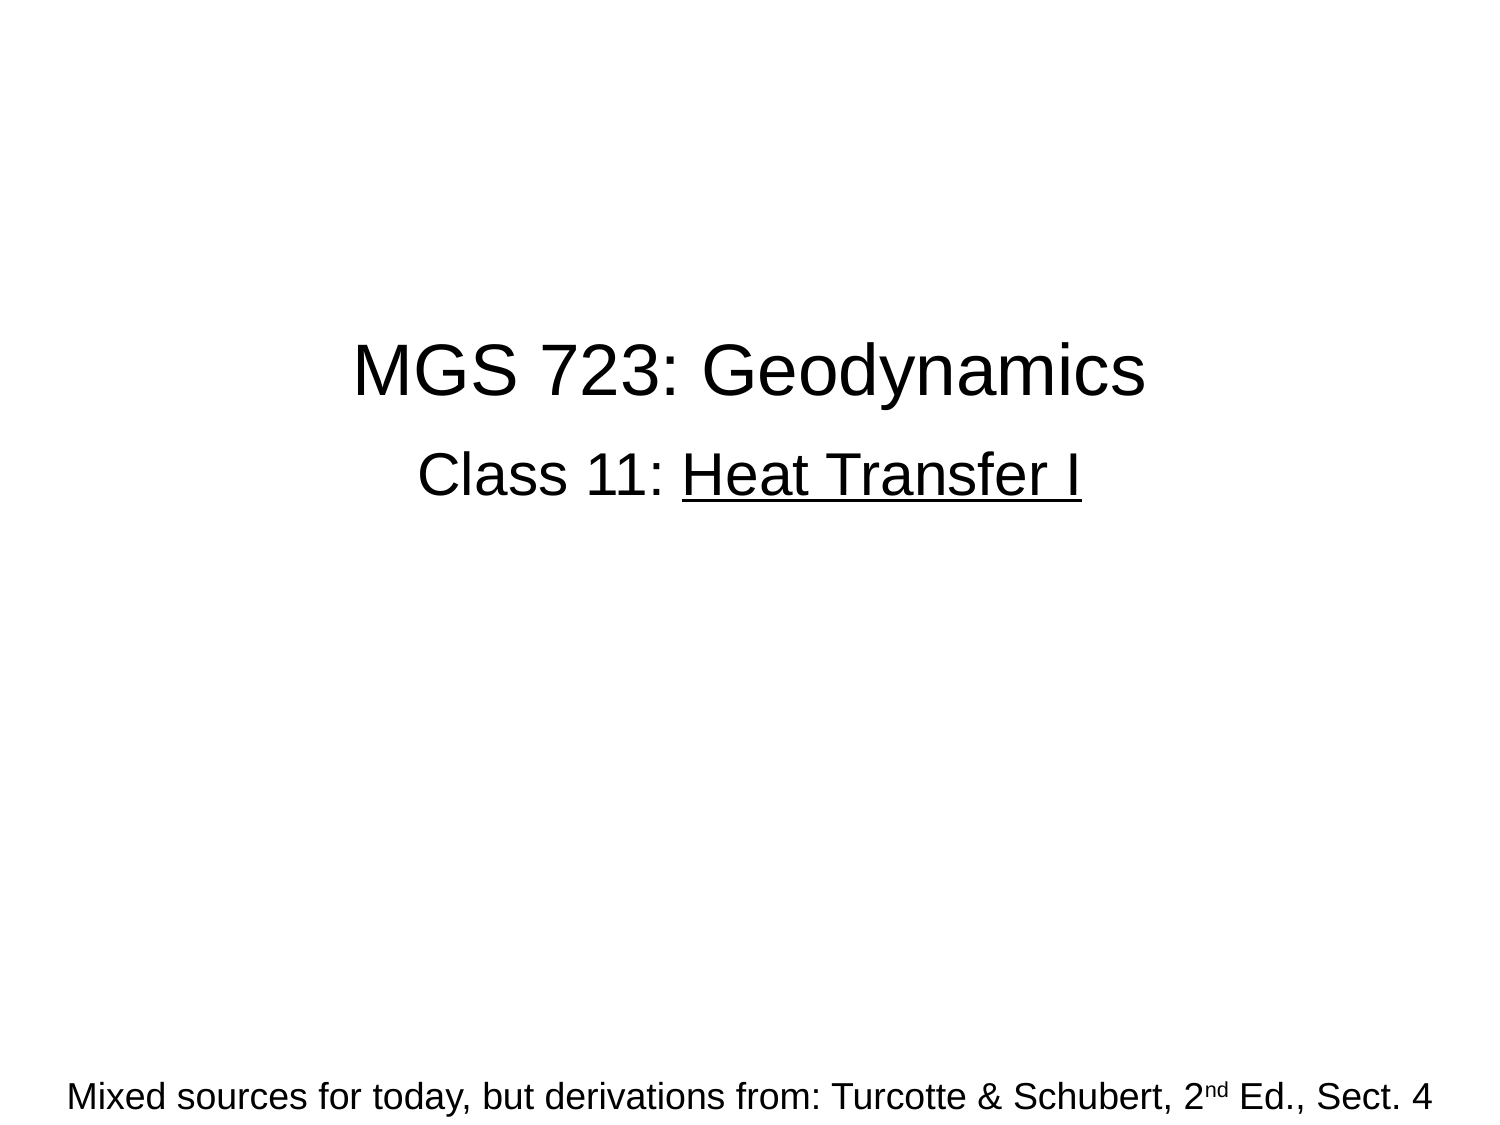

MGS 723: Geodynamics

Class 11: Heat Transfer I
Mixed sources for today, but derivations from: Turcotte & Schubert, 2nd Ed., Sect. 4